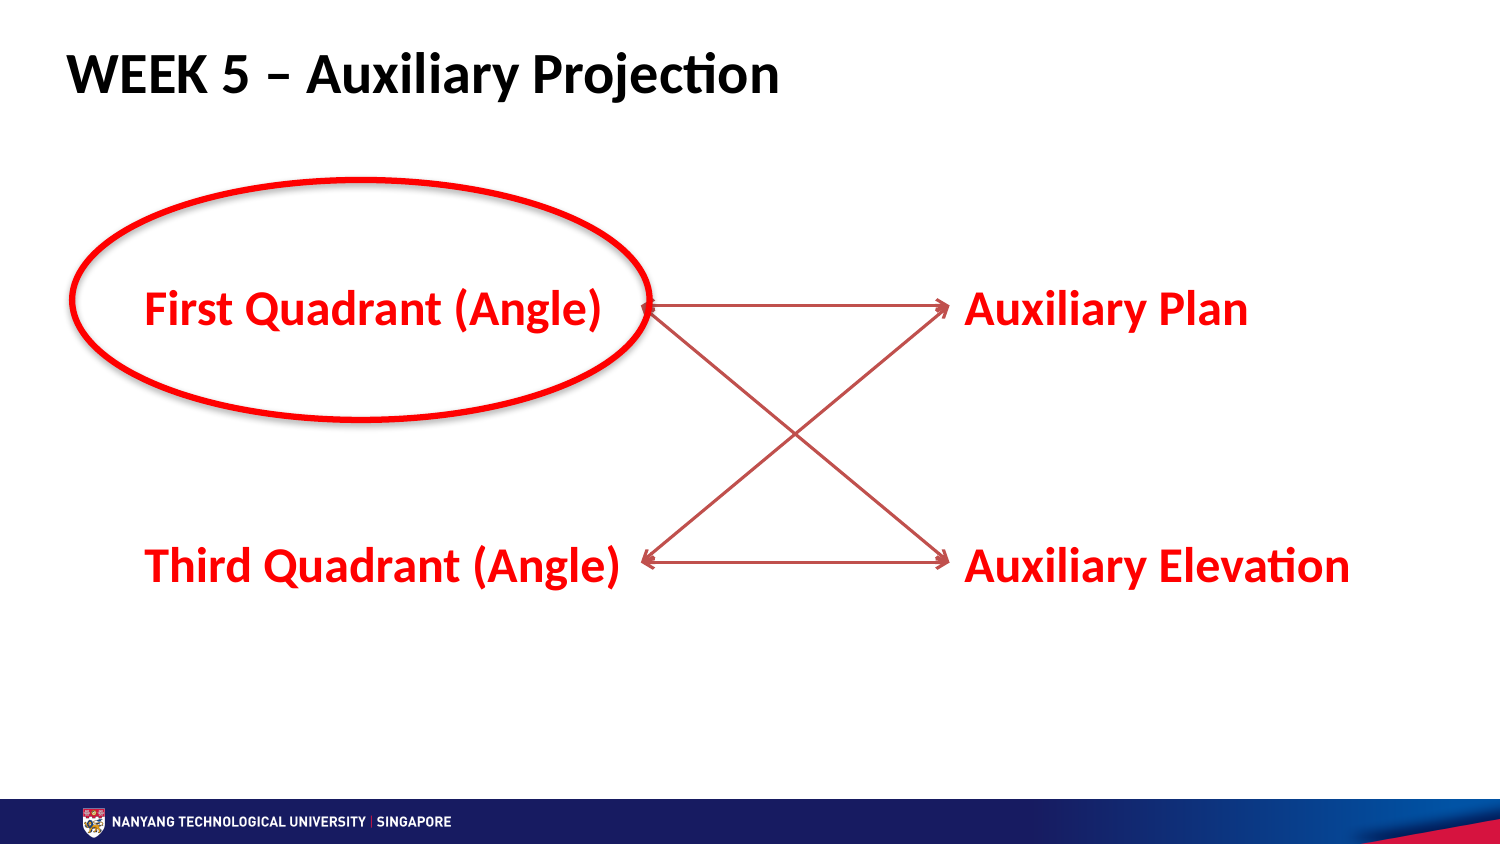

WEEK 5 – Auxiliary Projection

First Quadrant (Angle)
Auxiliary Plan
Third Quadrant (Angle)
Auxiliary Elevation